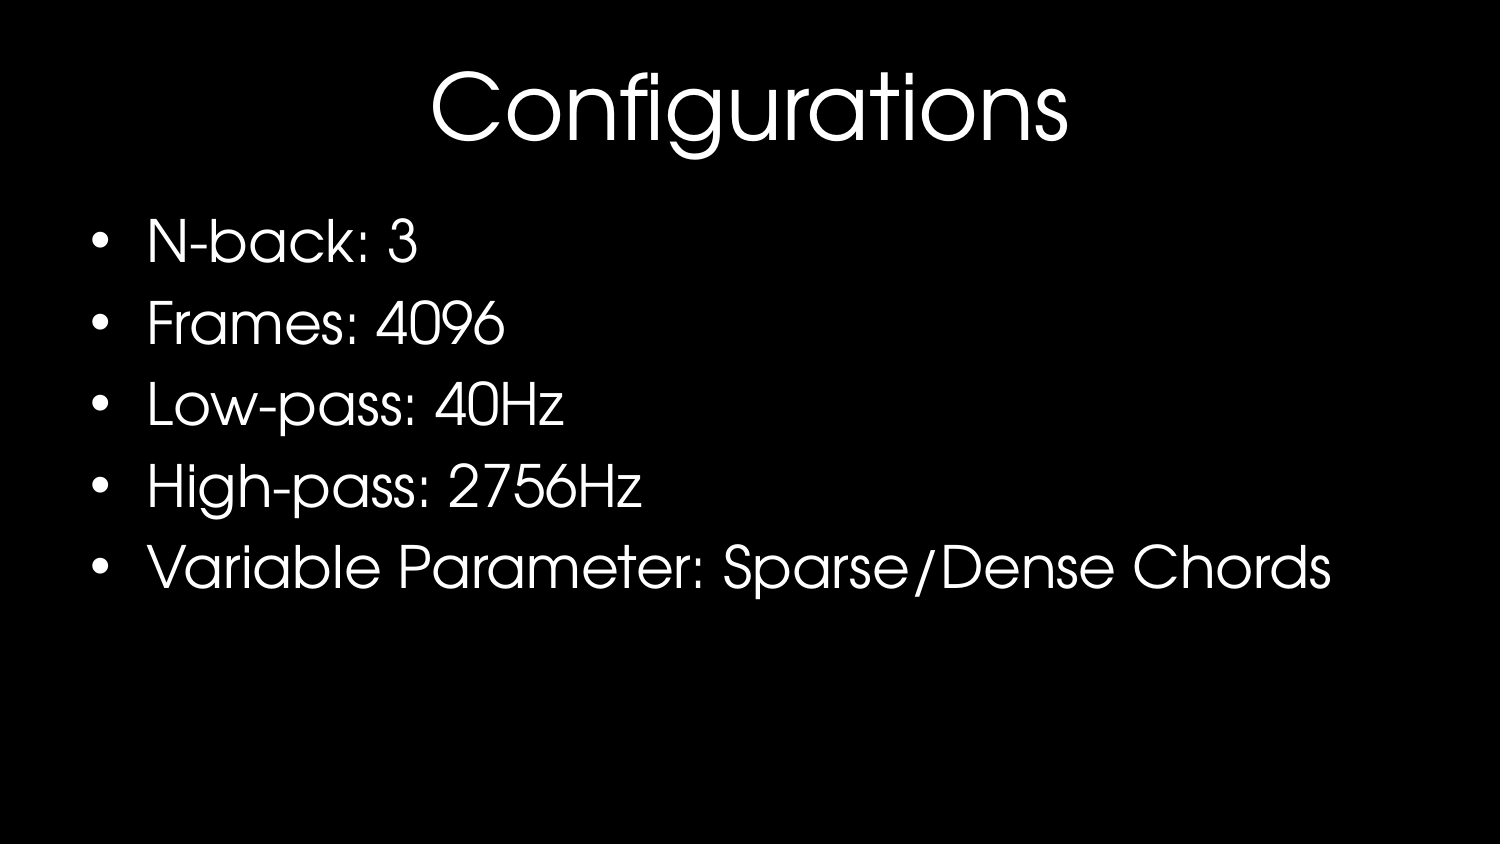

# Configurations
N-back: 3
Frames: 4096
Low-pass: 40Hz
High-pass: 2756Hz
Variable Parameter: Sparse/Dense Chords